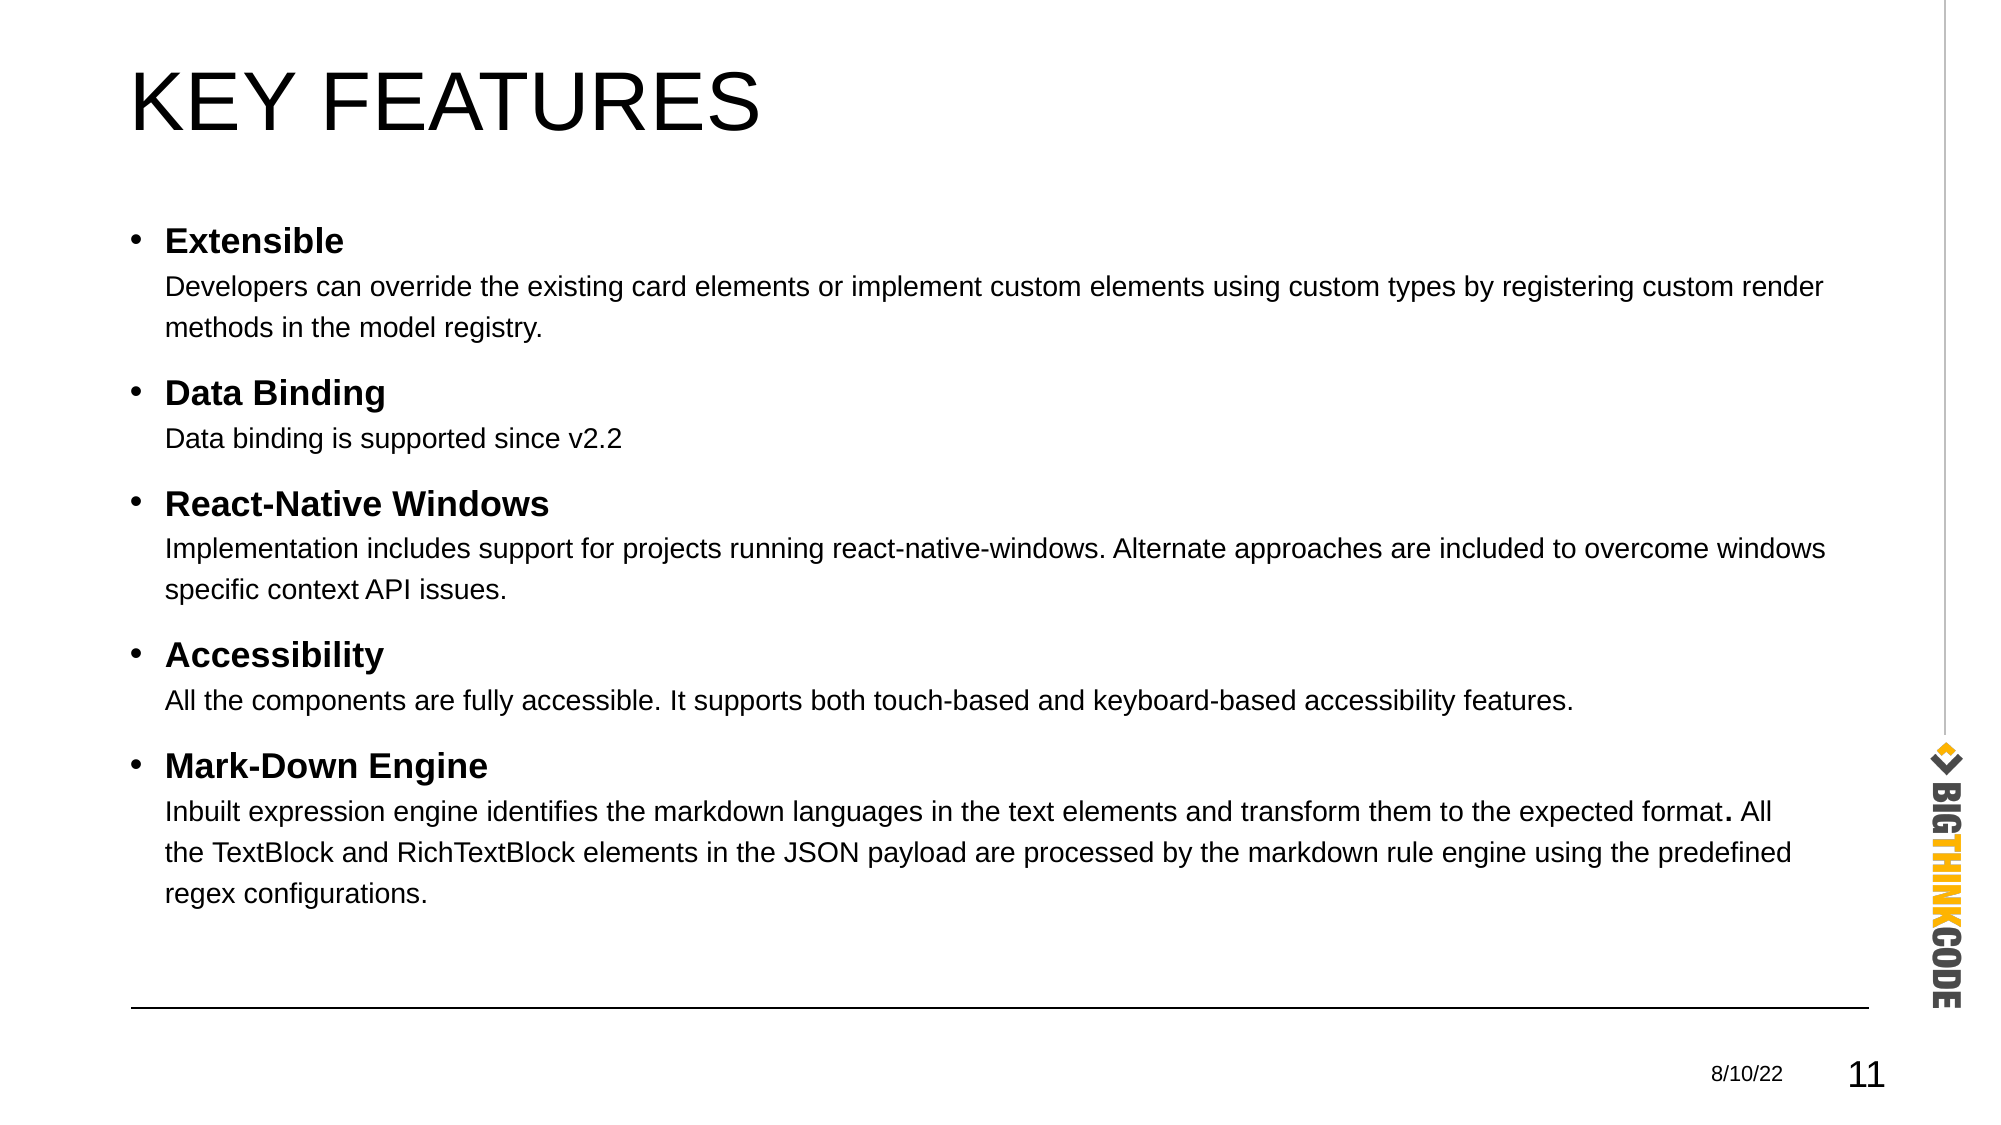

# KEY FEATURES

Extensible
Developers can override the existing card elements or implement custom elements using custom types by registering custom render methods in the model registry.
Data Binding
Data binding is supported since v2.2
React-Native Windows
Implementation includes support for projects running react-native-windows. Alternate approaches are included to overcome windows specific context API issues.
Accessibility
All the components are fully accessible. It supports both touch-based and keyboard-based accessibility features.
Mark-Down Engine
Inbuilt expression engine identifies the markdown languages in the text elements and transform them to the expected format. All the TextBlock and RichTextBlock elements in the JSON payload are processed by the markdown rule engine using the predefined regex configurations.

8/10/22
11